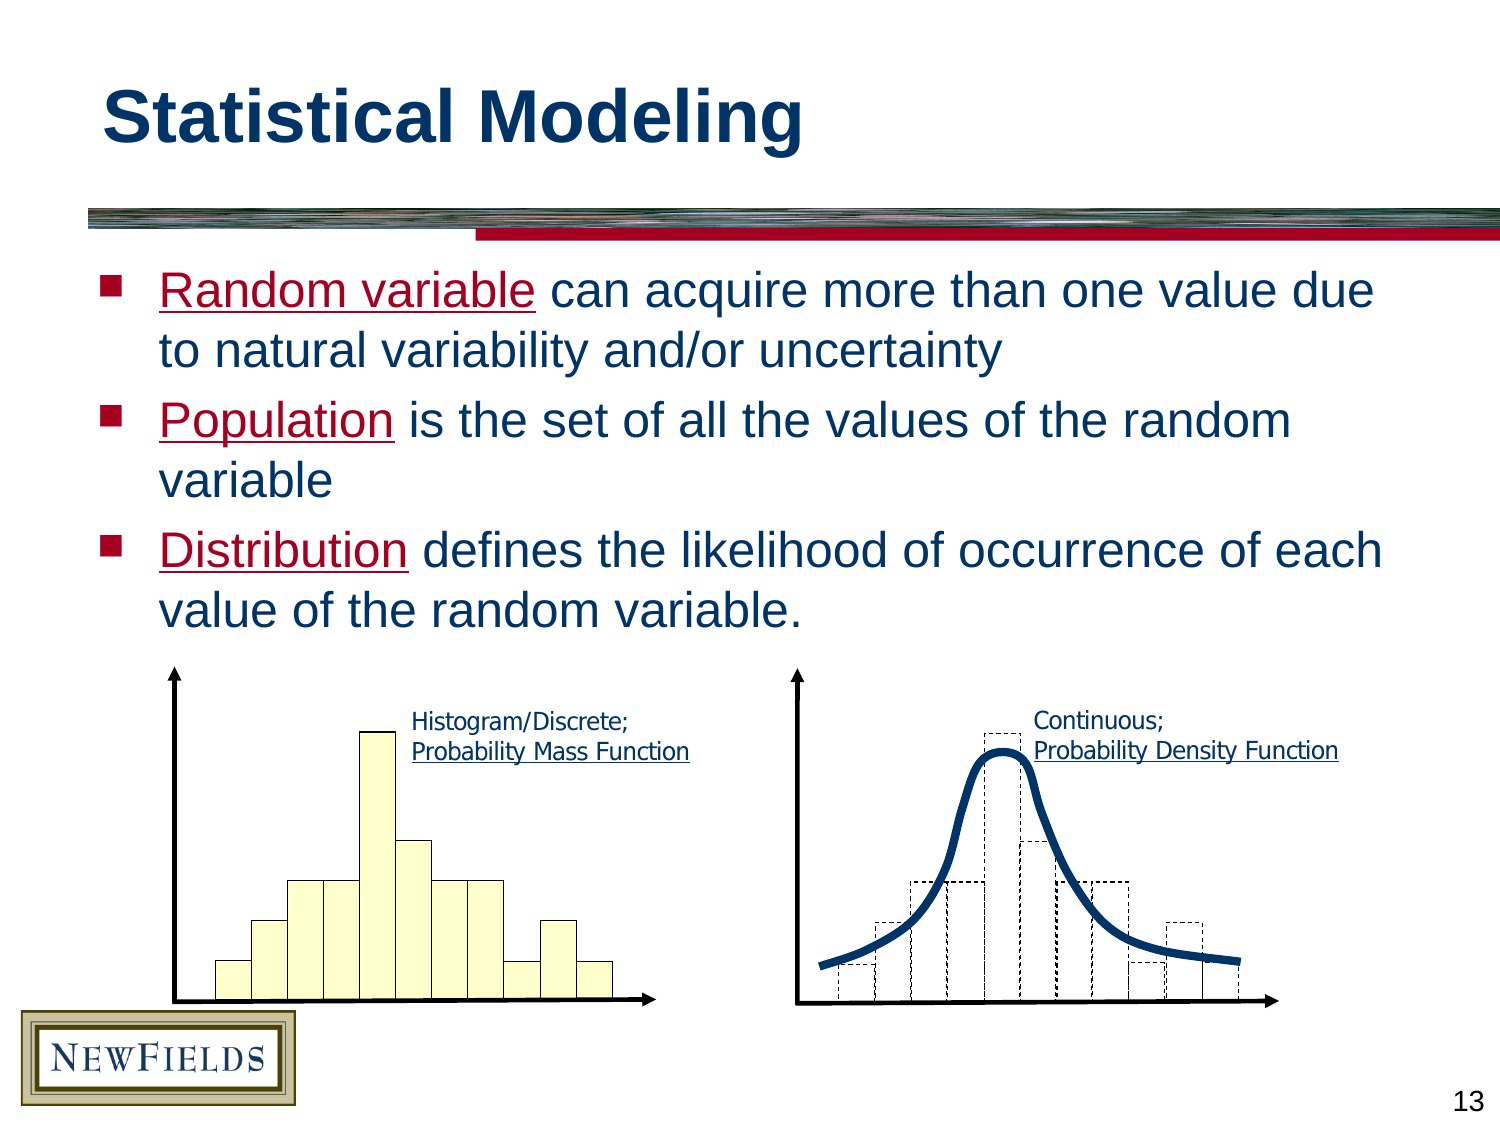

# Statistical Modeling
Random variable can acquire more than one value due to natural variability and/or uncertainty
Population is the set of all the values of the random variable
Distribution defines the likelihood of occurrence of each value of the random variable.

Continuous;            Probability Density Function

Histogram/Discrete; Probability Mass Function
13